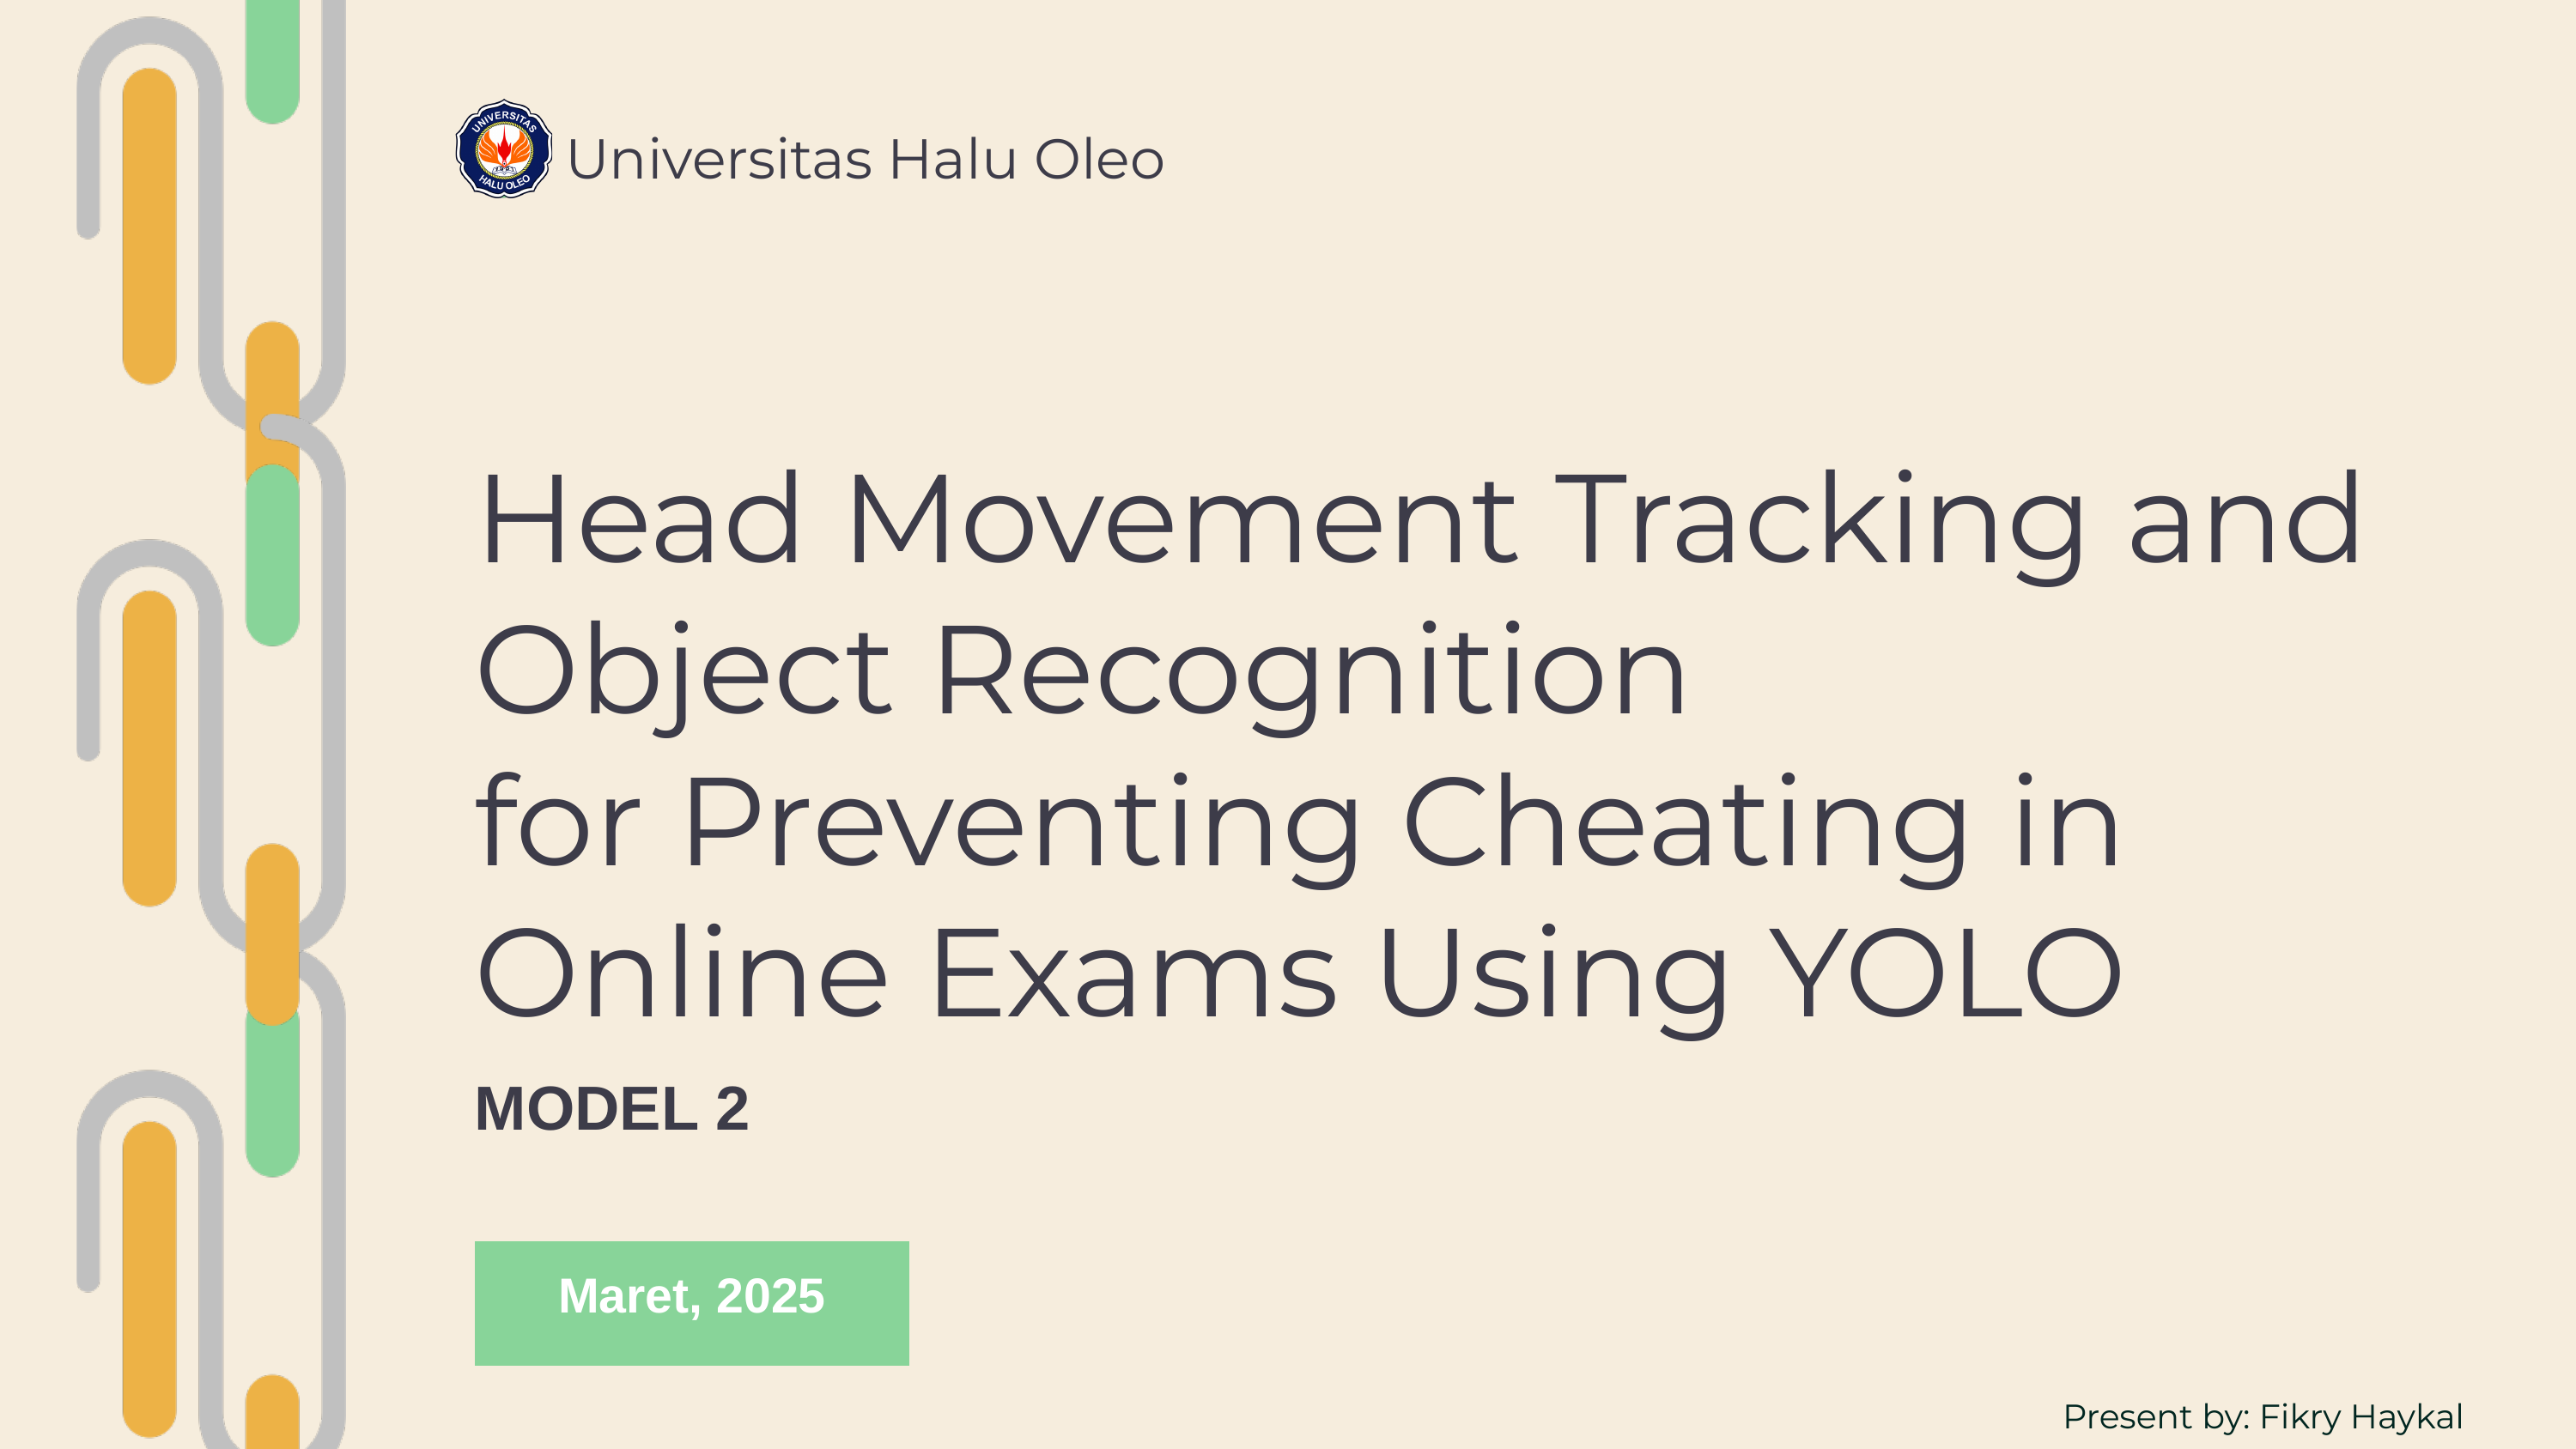

Universitas Halu Oleo

Head Movement Tracking and Object Recognition
for Preventing Cheating in Online Exams Using YOLO

MODEL 2

Maret, 2025
Present by: Fikry Haykal